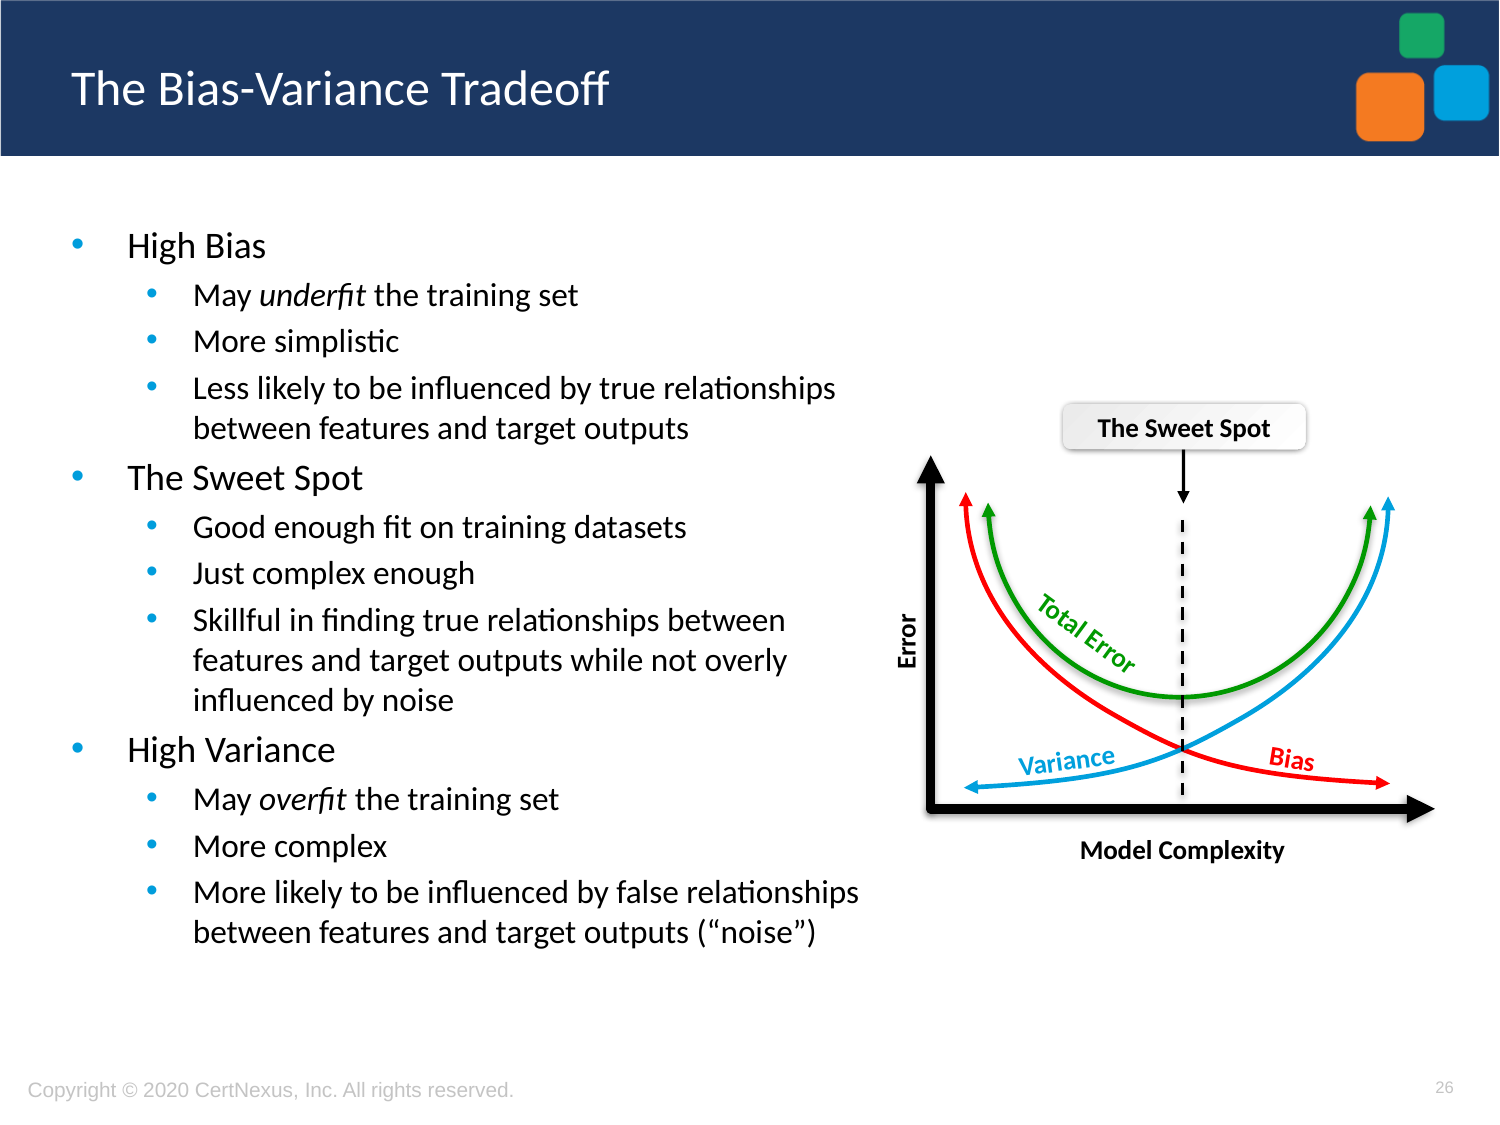

# The Bias-Variance Tradeoff
High Bias
May underfit the training set
More simplistic
Less likely to be influenced by true relationships between features and target outputs
The Sweet Spot
Good enough fit on training datasets
Just complex enough
Skillful in finding true relationships between features and target outputs while not overly influenced by noise
High Variance
May overfit the training set
More complex
More likely to be influenced by false relationships between features and target outputs (“noise”)

Total Error
Error
Bias
Variance
Model Complexity
The Sweet Spot

26